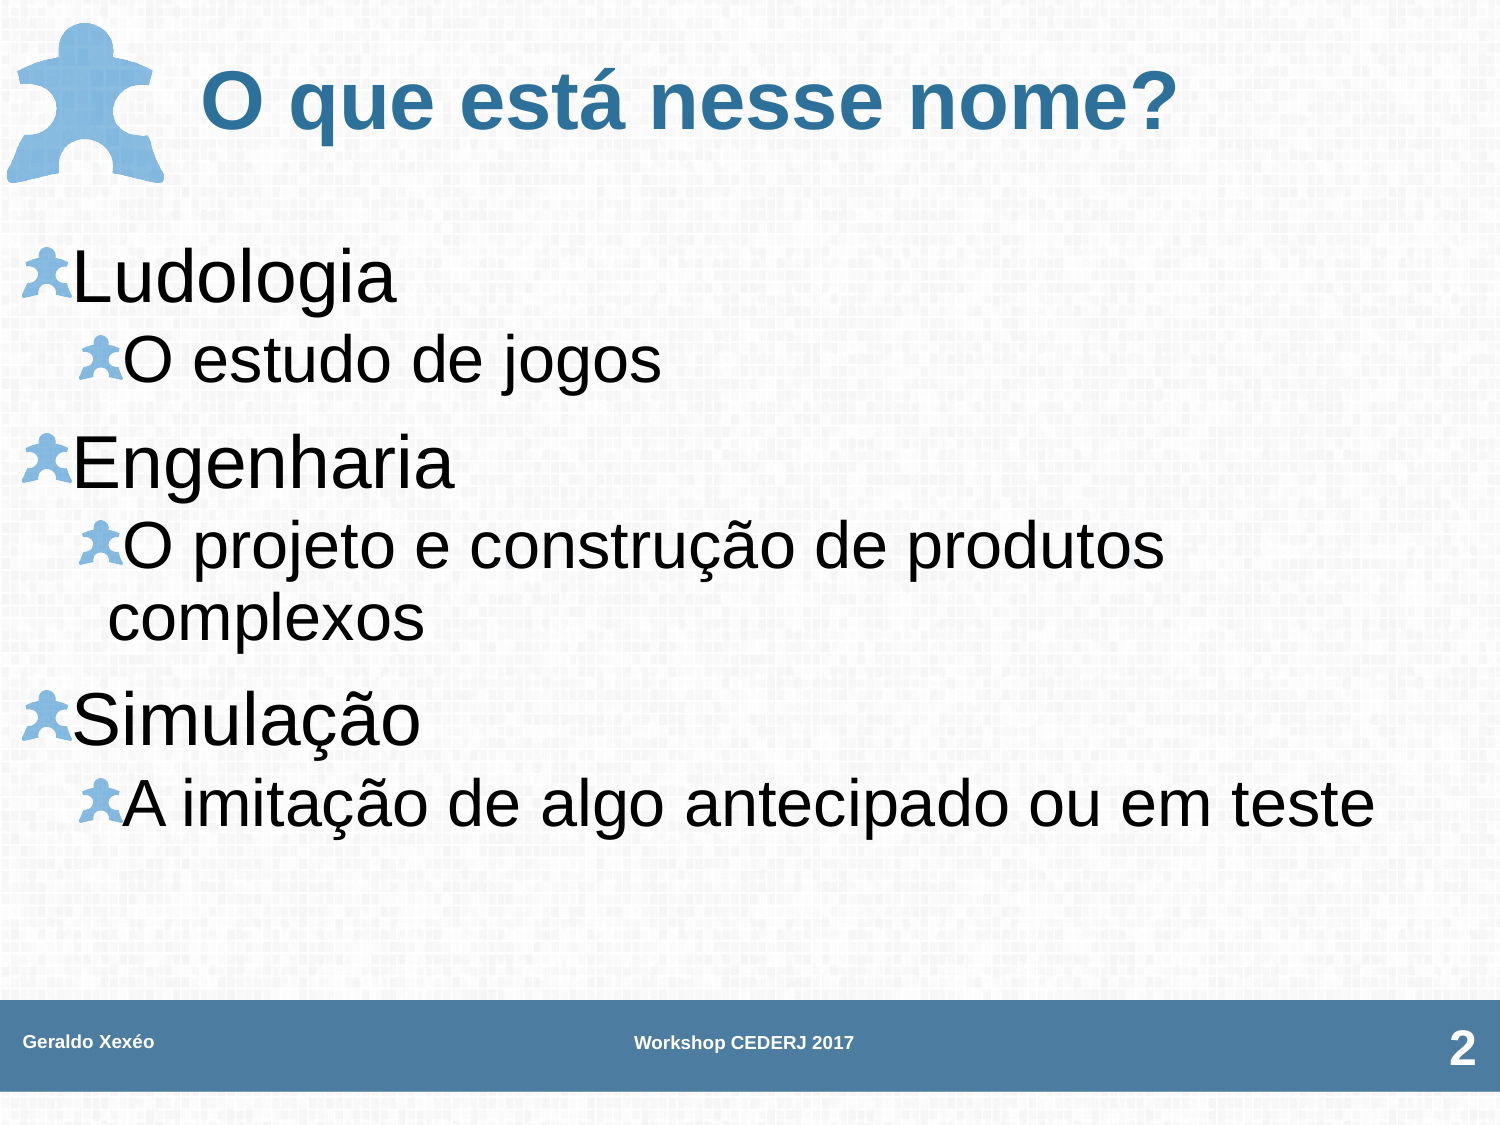

# O que está nesse nome?
Ludologia
O estudo de jogos
Engenharia
O projeto e construção de produtos complexos
Simulação
A imitação de algo antecipado ou em teste
Geraldo Xexéo
Workshop CEDERJ 2017
2